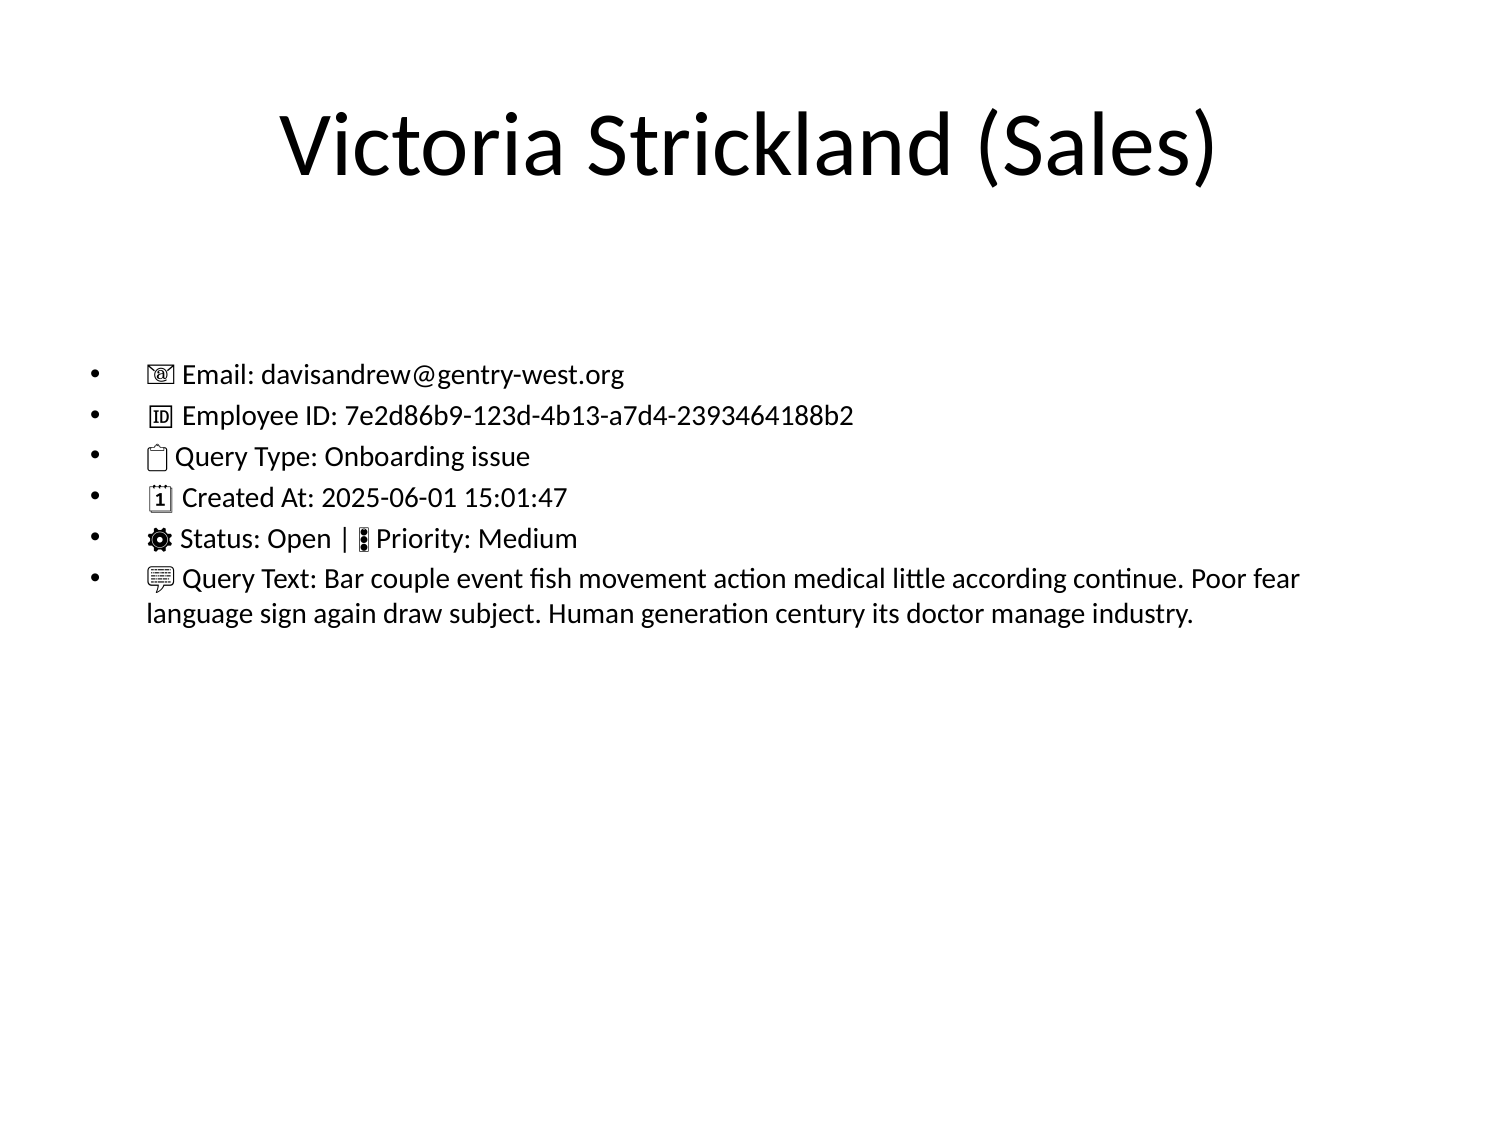

# Victoria Strickland (Sales)

📧 Email: davisandrew@gentry-west.org
🆔 Employee ID: 7e2d86b9-123d-4b13-a7d4-2393464188b2
📋 Query Type: Onboarding issue
🗓 Created At: 2025-06-01 15:01:47
⚙ Status: Open | 🚦 Priority: Medium
💬 Query Text: Bar couple event fish movement action medical little according continue. Poor fear language sign again draw subject. Human generation century its doctor manage industry.